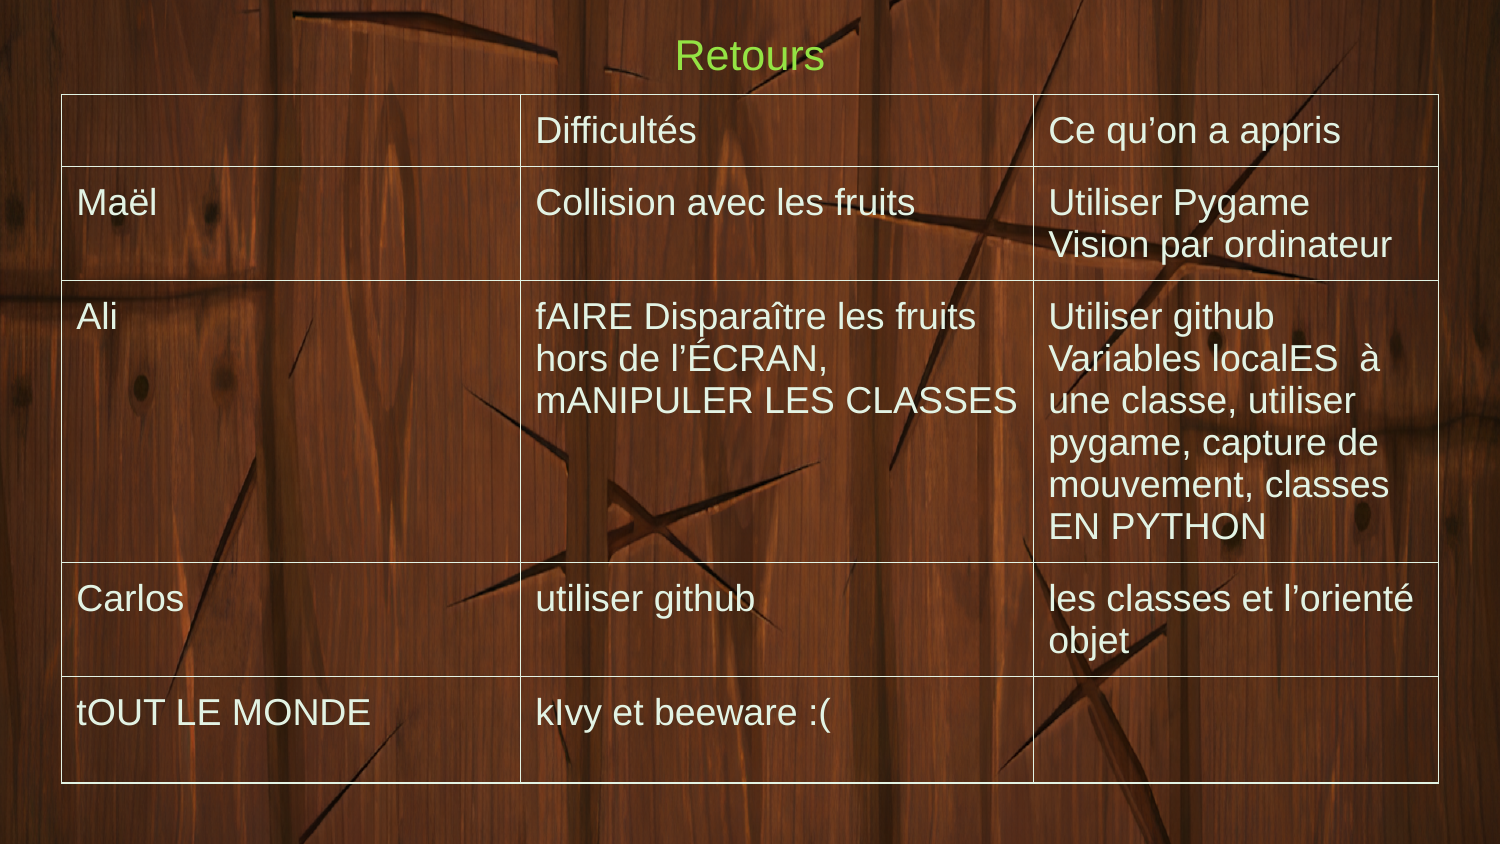

# Retours
|  | Difficultés | Ce qu’on a appris |
| --- | --- | --- |
| Maël | Collision avec les fruits | Utiliser Pygame Vision par ordinateur |
| Ali | fAIRE Disparaître les fruits hors de l’ÉCRAN, mANIPULER LES CLASSES | Utiliser github Variables localES à une classe, utiliser pygame, capture de mouvement, classes EN PYTHON |
| Carlos | utiliser github | les classes et l’orienté objet |
| tOUT LE MONDE | kIvy et beeware :( |  |